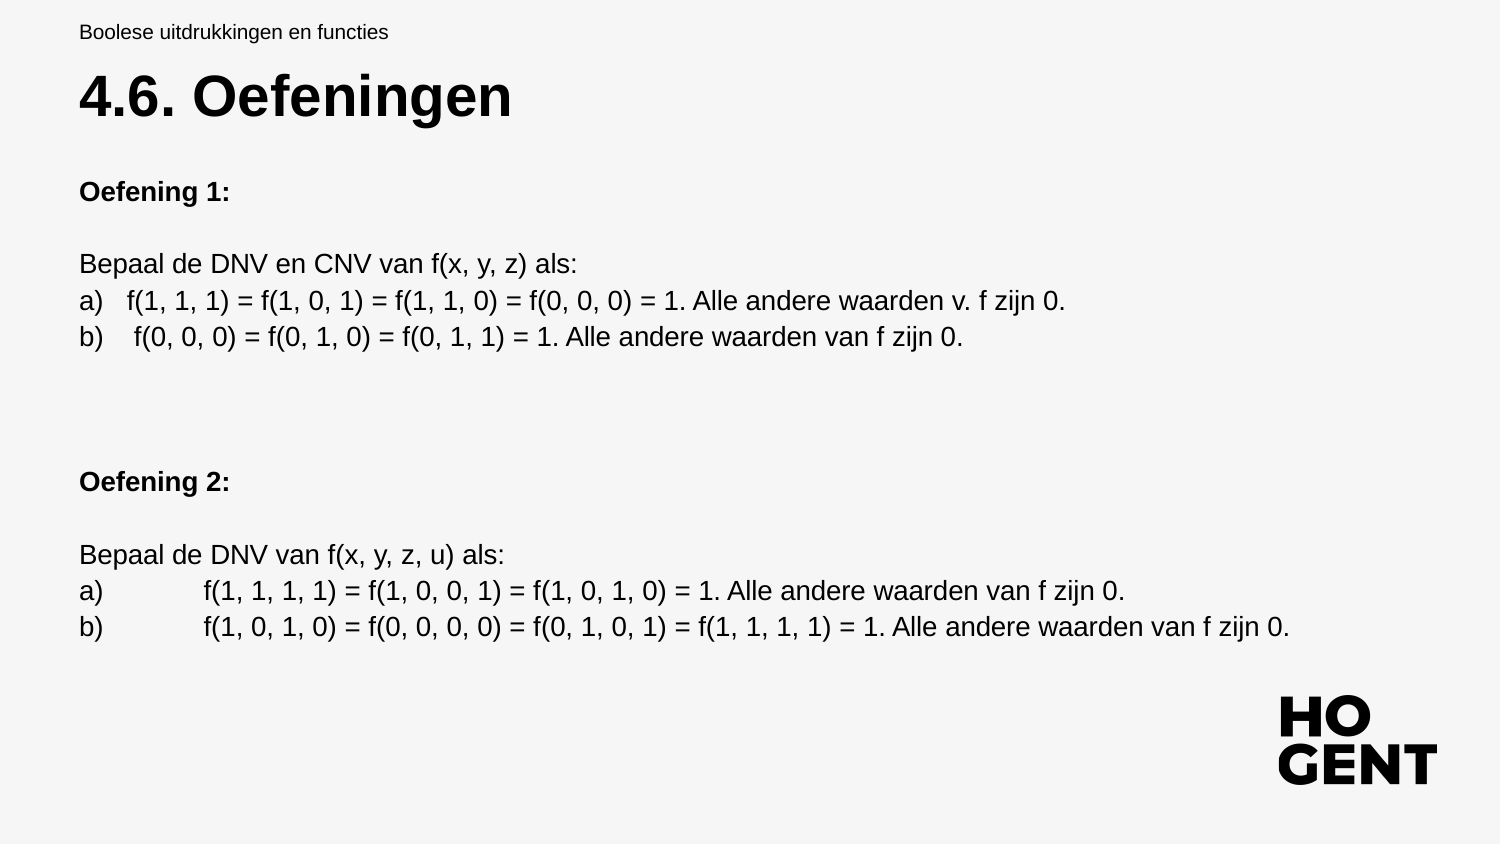

Boolese uitdrukkingen en functies
4.6. Oefeningen
Oefening 1:

Bepaal de DNV en CNV van f(x, y, z) als:
a)   f(1, 1, 1) = f(1, 0, 1) = f(1, 1, 0) = f(0, 0, 0) = 1. Alle andere waarden v. f zijn 0.
f(0, 0, 0) = f(0, 1, 0) = f(0, 1, 1) = 1. Alle andere waarden van f zijn 0.

Oefening 2:

Bepaal de DNV van f(x, y, z, u) als:
a)	f(1, 1, 1, 1) = f(1, 0, 0, 1) = f(1, 0, 1, 0) = 1. Alle andere waarden van f zijn 0.
b)	f(1, 0, 1, 0) = f(0, 0, 0, 0) = f(0, 1, 0, 1) = f(1, 1, 1, 1) = 1. Alle andere waarden van f zijn 0.